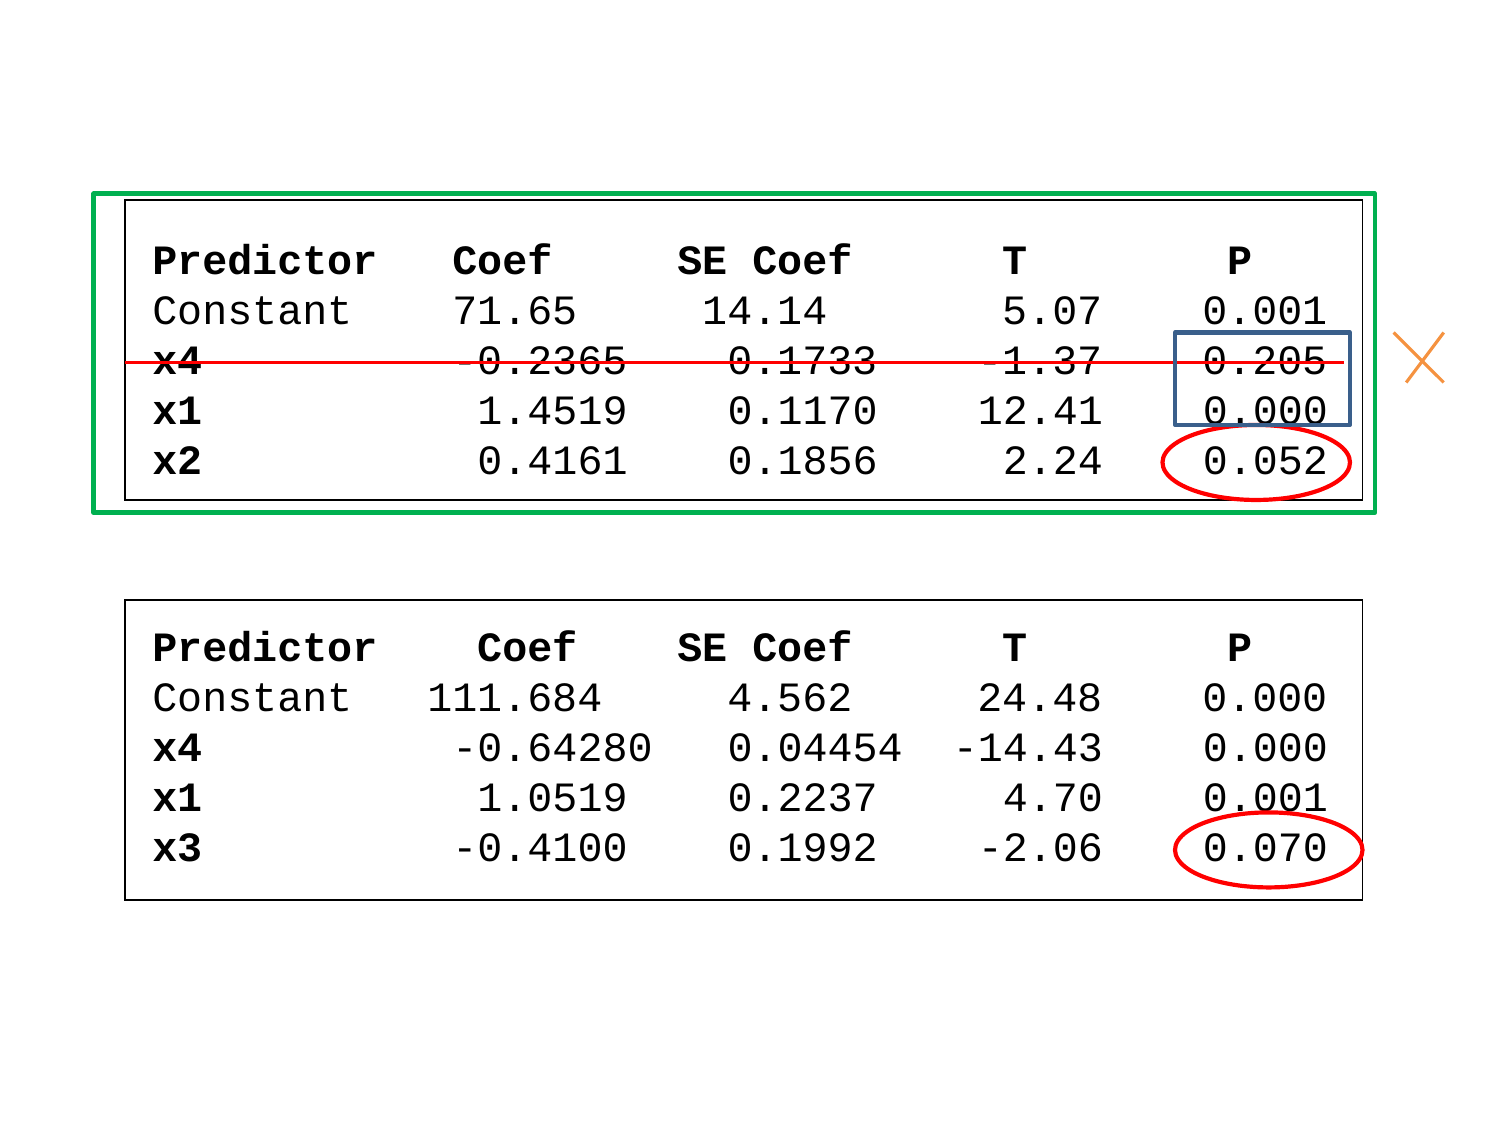

Predictor   Coef     SE Coef      T        P
Constant    71.65     14.14       5.07    0.001
x4          -0.2365    0.1733    -1.37    0.205
x1           1.4519    0.1170    12.41    0.000
x2           0.4161    0.1856     2.24    0.052

Predictor    Coef    SE Coef      T        P
Constant   111.684     4.562     24.48    0.000
x4          -0.64280   0.04454  -14.43    0.000
x1           1.0519    0.2237     4.70    0.001
x3          -0.4100    0.1992    -2.06    0.070